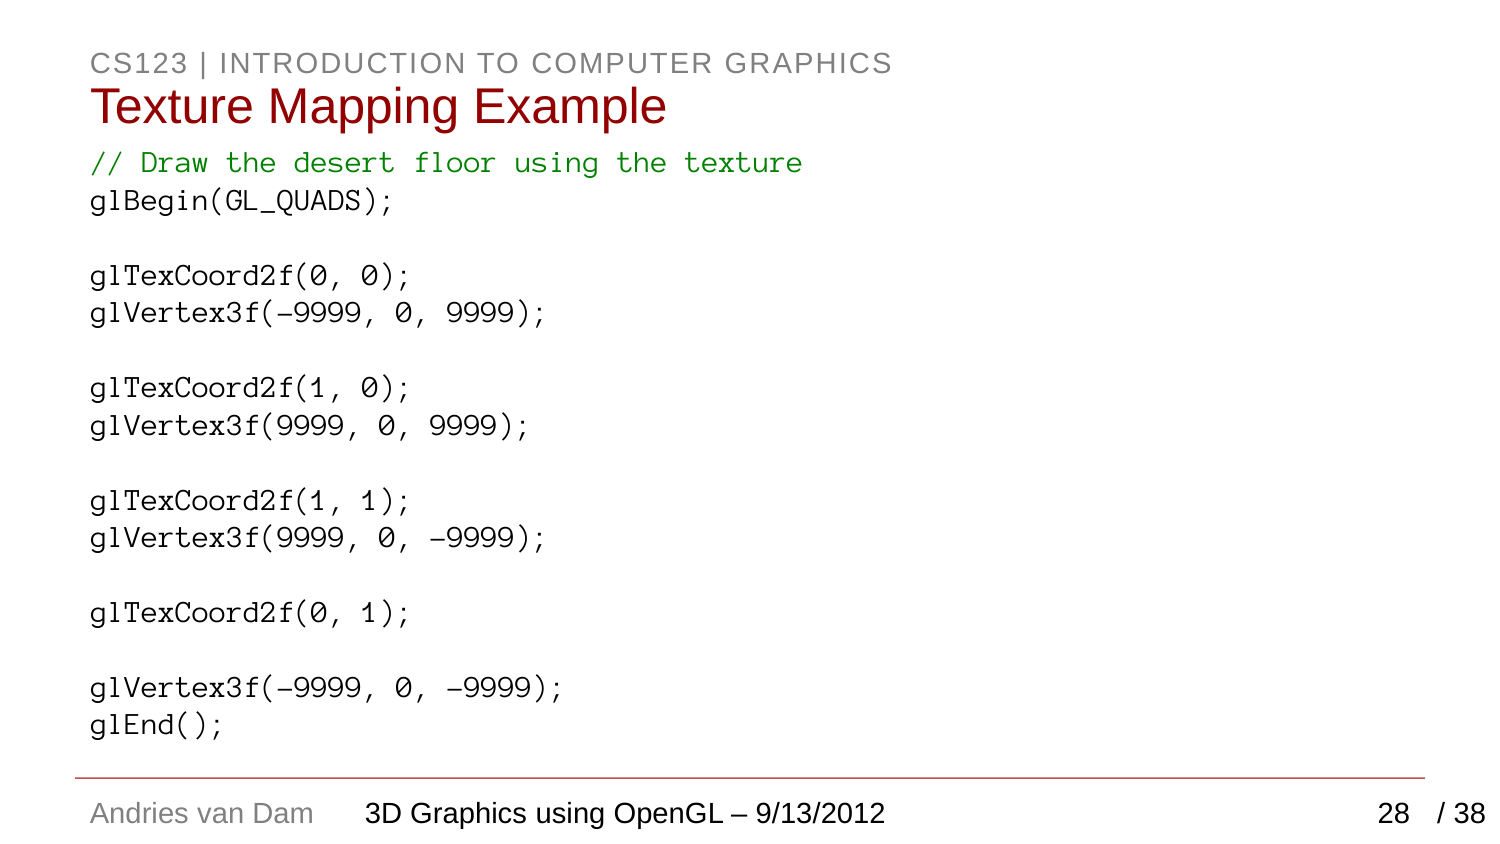

# Texture Mapping Example
// Draw the desert floor using the texture
glBegin(GL_QUADS);
glTexCoord2f(0, 0);
glVertex3f(-9999, 0, 9999);
glTexCoord2f(1, 0);
glVertex3f(9999, 0, 9999);
glTexCoord2f(1, 1);
glVertex3f(9999, 0, -9999);
glTexCoord2f(0, 1);
glVertex3f(-9999, 0, -9999);
glEnd();
28
3D Graphics using OpenGL – 9/13/2012                                                                   / 38